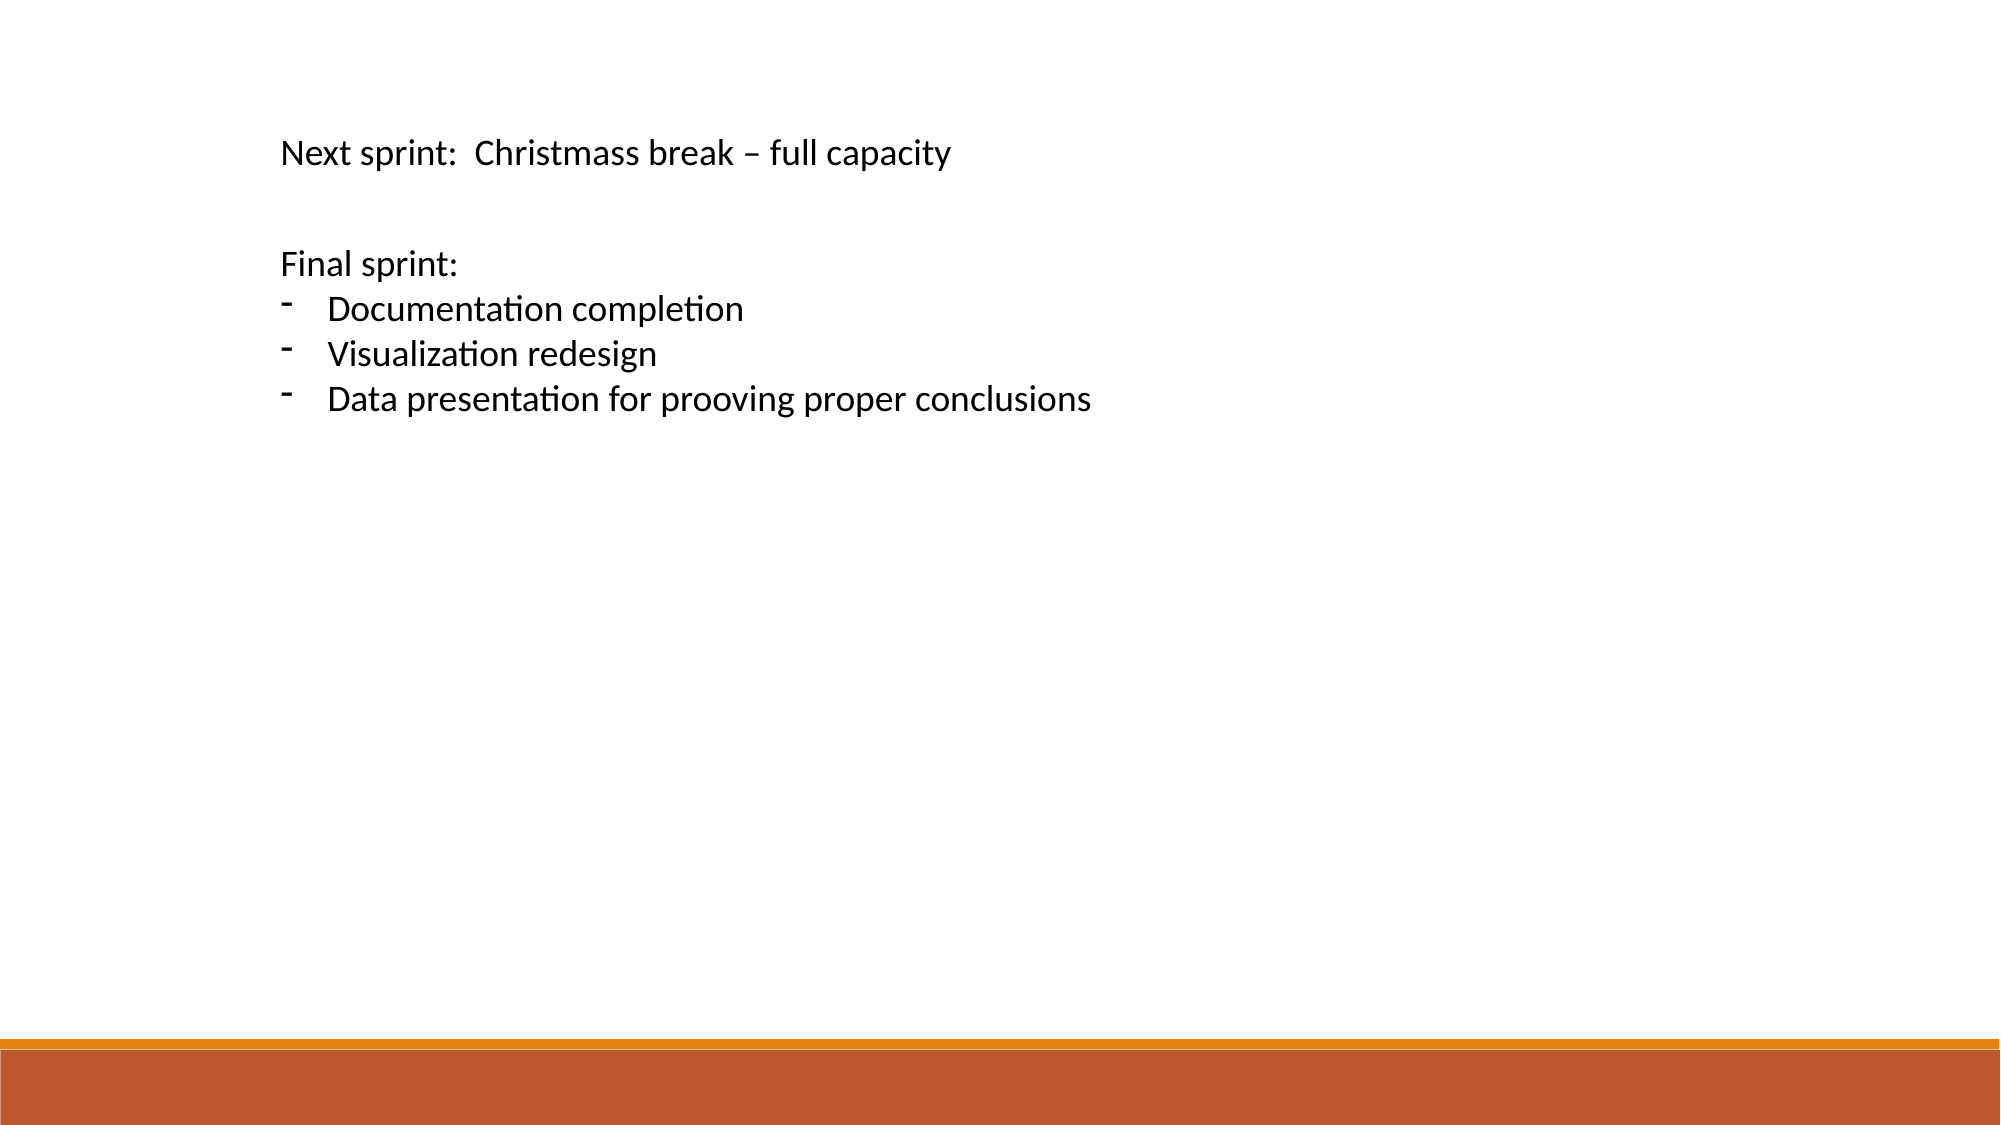

Next sprint:  Christmass break – full capacity
Final sprint:
Documentation completion
Visualization redesign
Data presentation for prooving proper conclusions